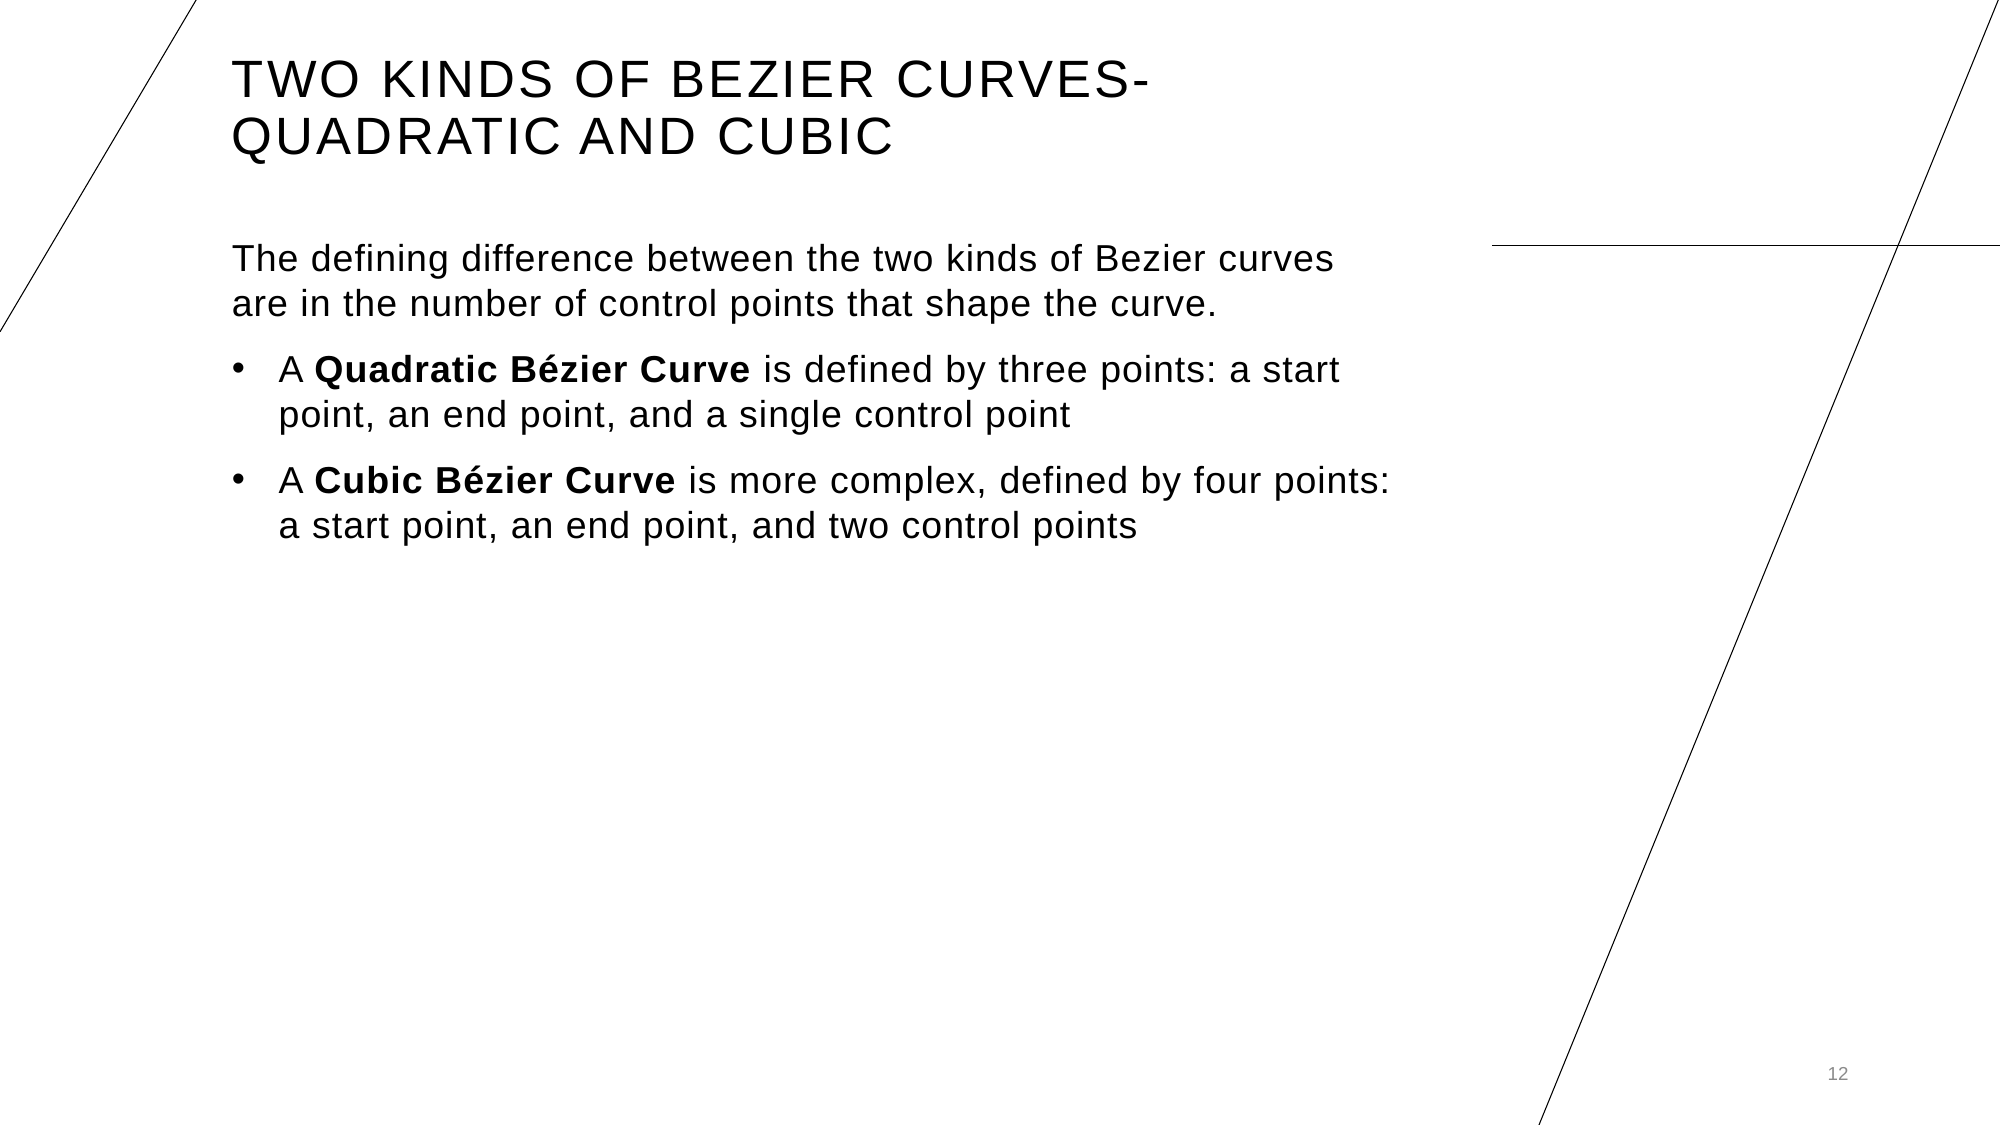

# Two Kinds of Bezier curves- Quadratic and Cubic
The defining difference between the two kinds of Bezier curves are in the number of control points that shape the curve.
A Quadratic Bézier Curve is defined by three points: a start point, an end point, and a single control point
A Cubic Bézier Curve is more complex, defined by four points: a start point, an end point, and two control points
12